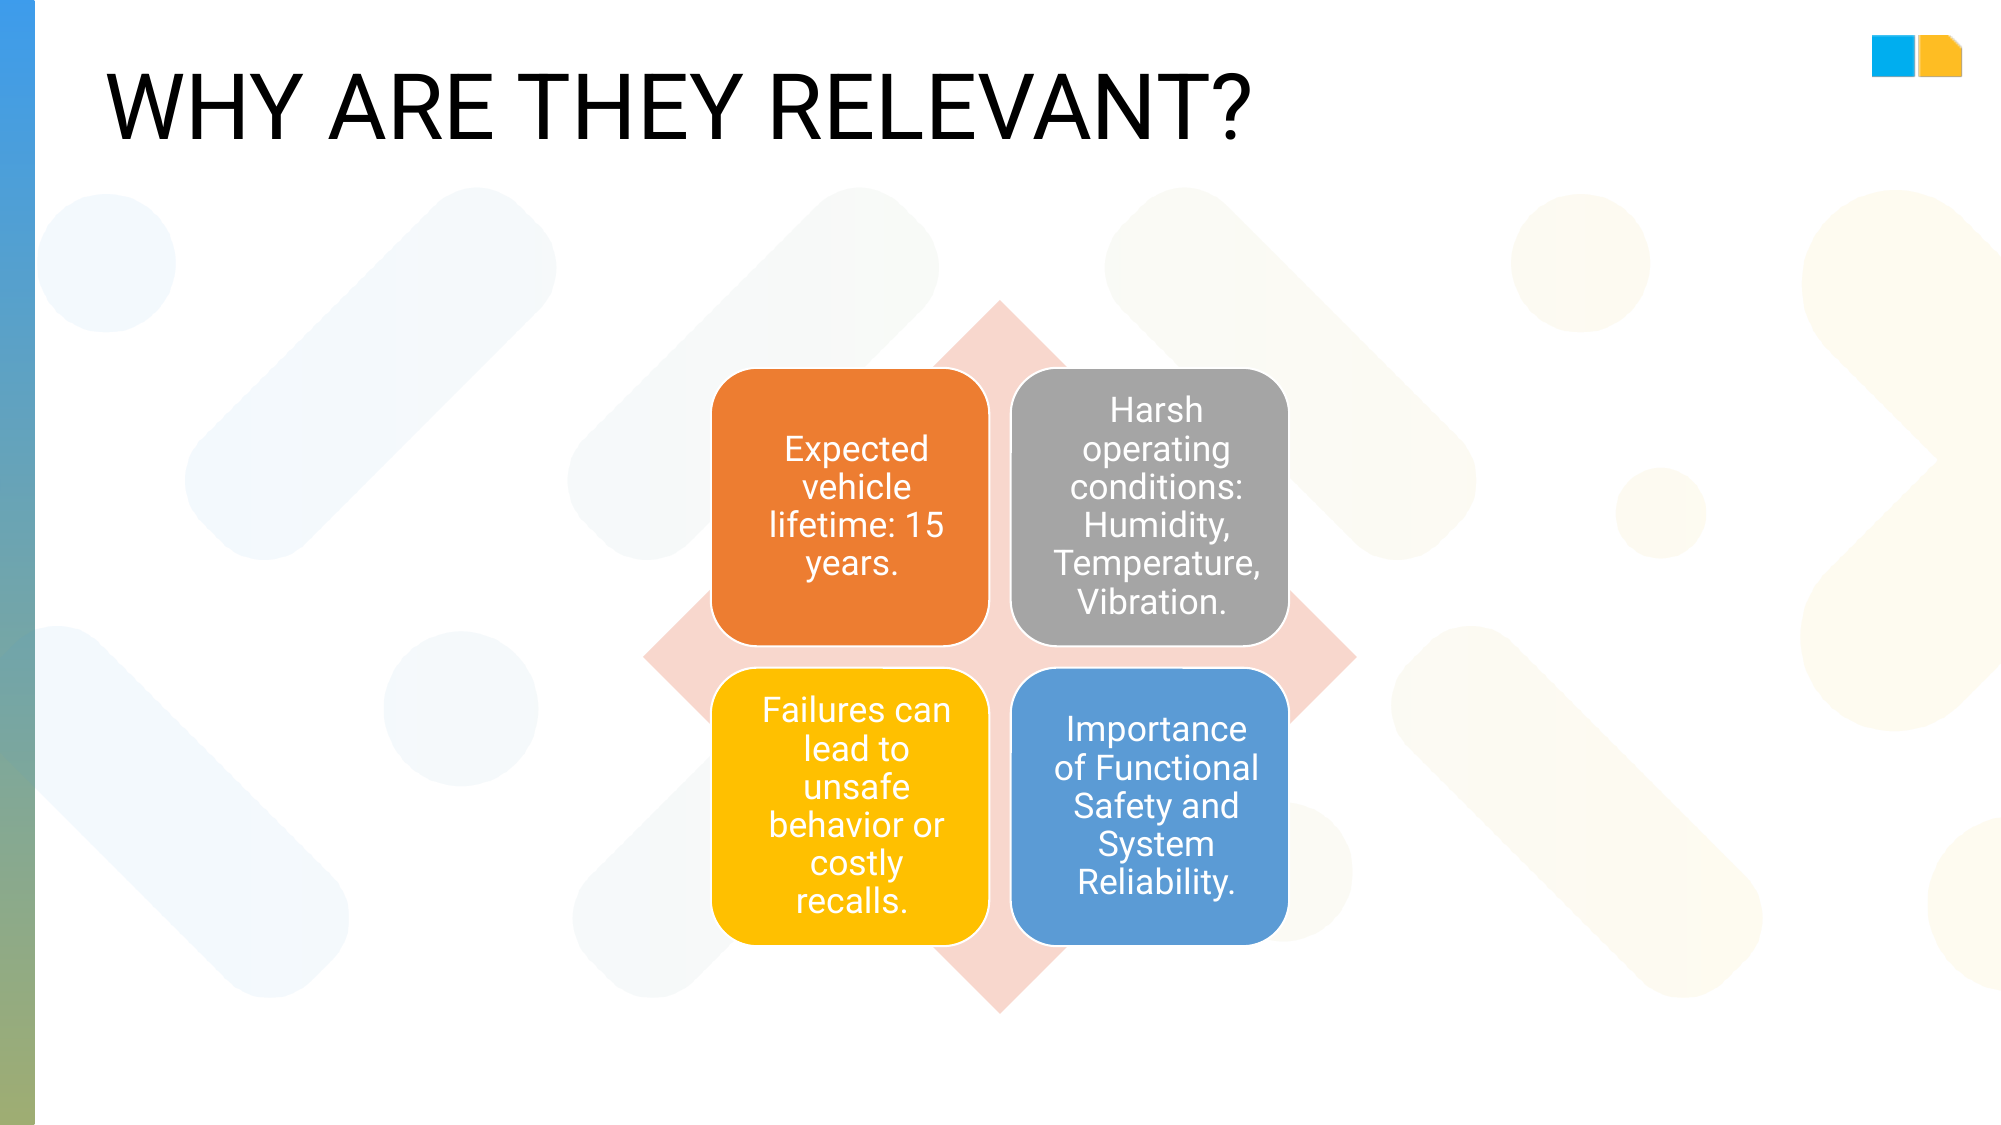

# WHY ARE THEY RELEVANT?
Expected vehicle lifetime: 15 years.
Harsh operating conditions: Humidity, Temperature, Vibration.
Failures can lead to unsafe behavior or costly recalls.
Importance of Functional Safety and System Reliability.